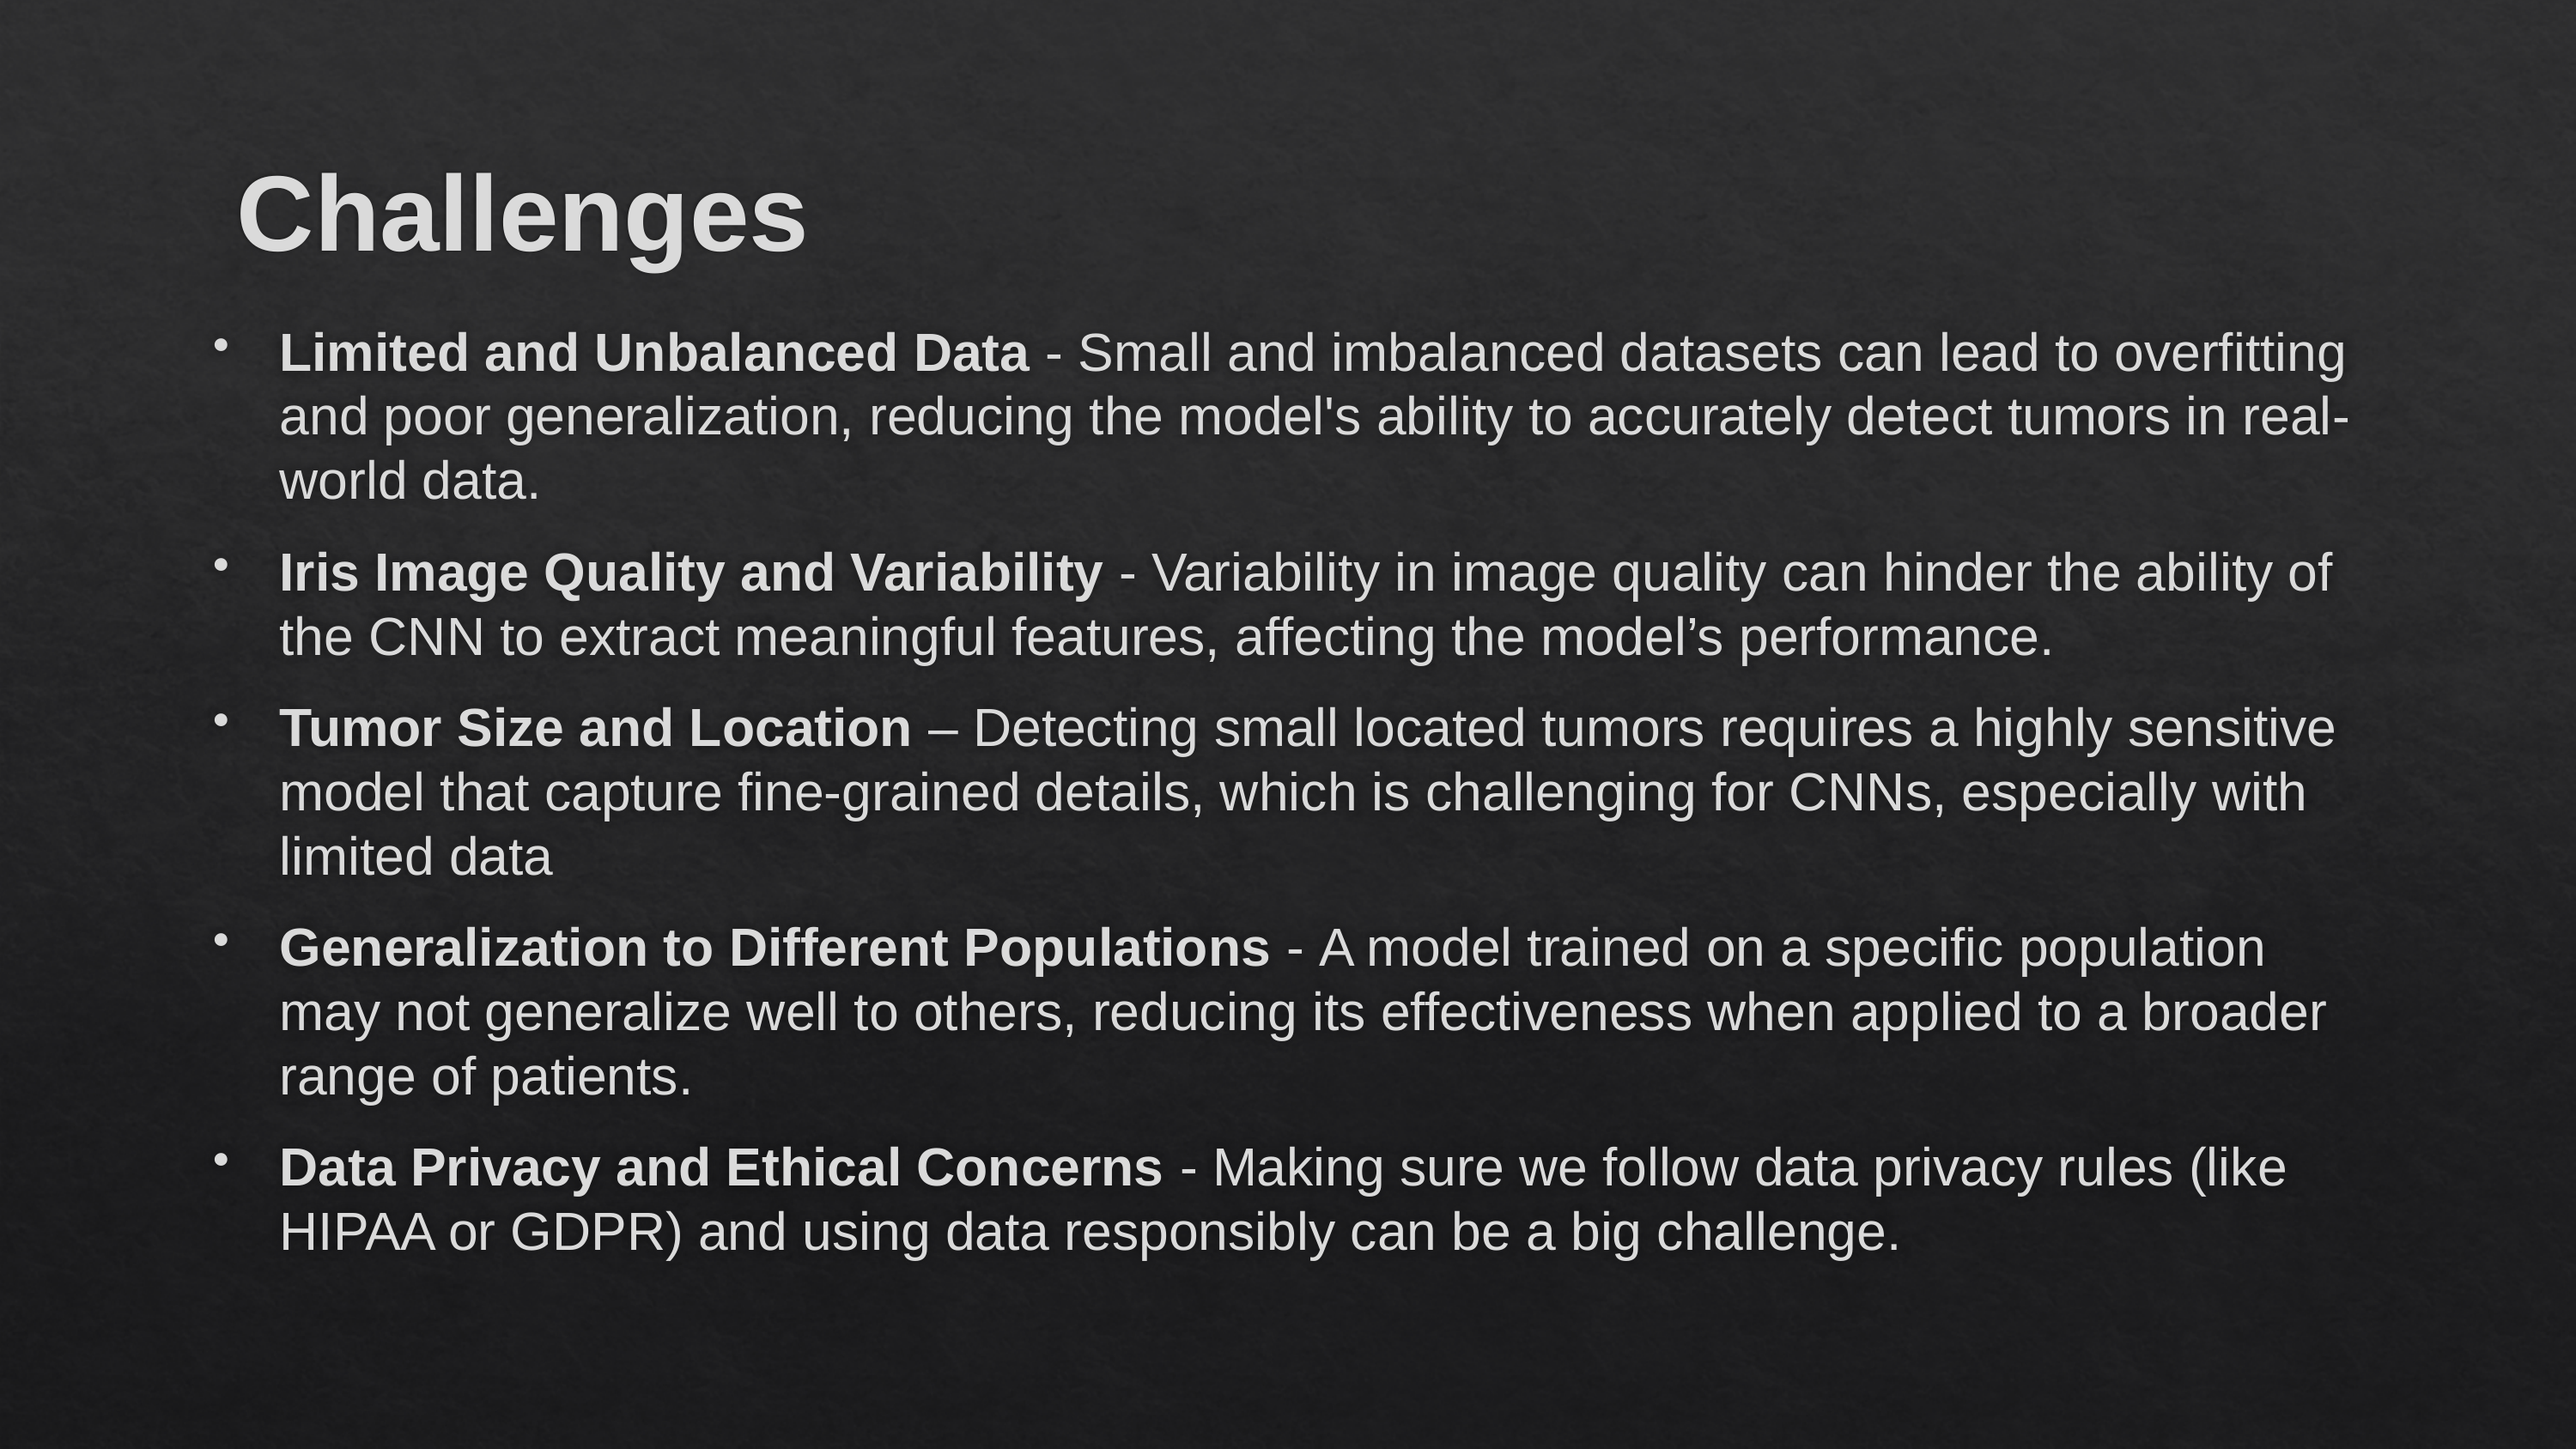

# Challenges
Limited and Unbalanced Data - Small and imbalanced datasets can lead to overfitting and poor generalization, reducing the model's ability to accurately detect tumors in real-world data.
Iris Image Quality and Variability - Variability in image quality can hinder the ability of the CNN to extract meaningful features, affecting the model’s performance.
Tumor Size and Location – Detecting small located tumors requires a highly sensitive model that capture fine-grained details, which is challenging for CNNs, especially with limited data
Generalization to Different Populations - A model trained on a specific population may not generalize well to others, reducing its effectiveness when applied to a broader range of patients.
Data Privacy and Ethical Concerns - Making sure we follow data privacy rules (like HIPAA or GDPR) and using data responsibly can be a big challenge.